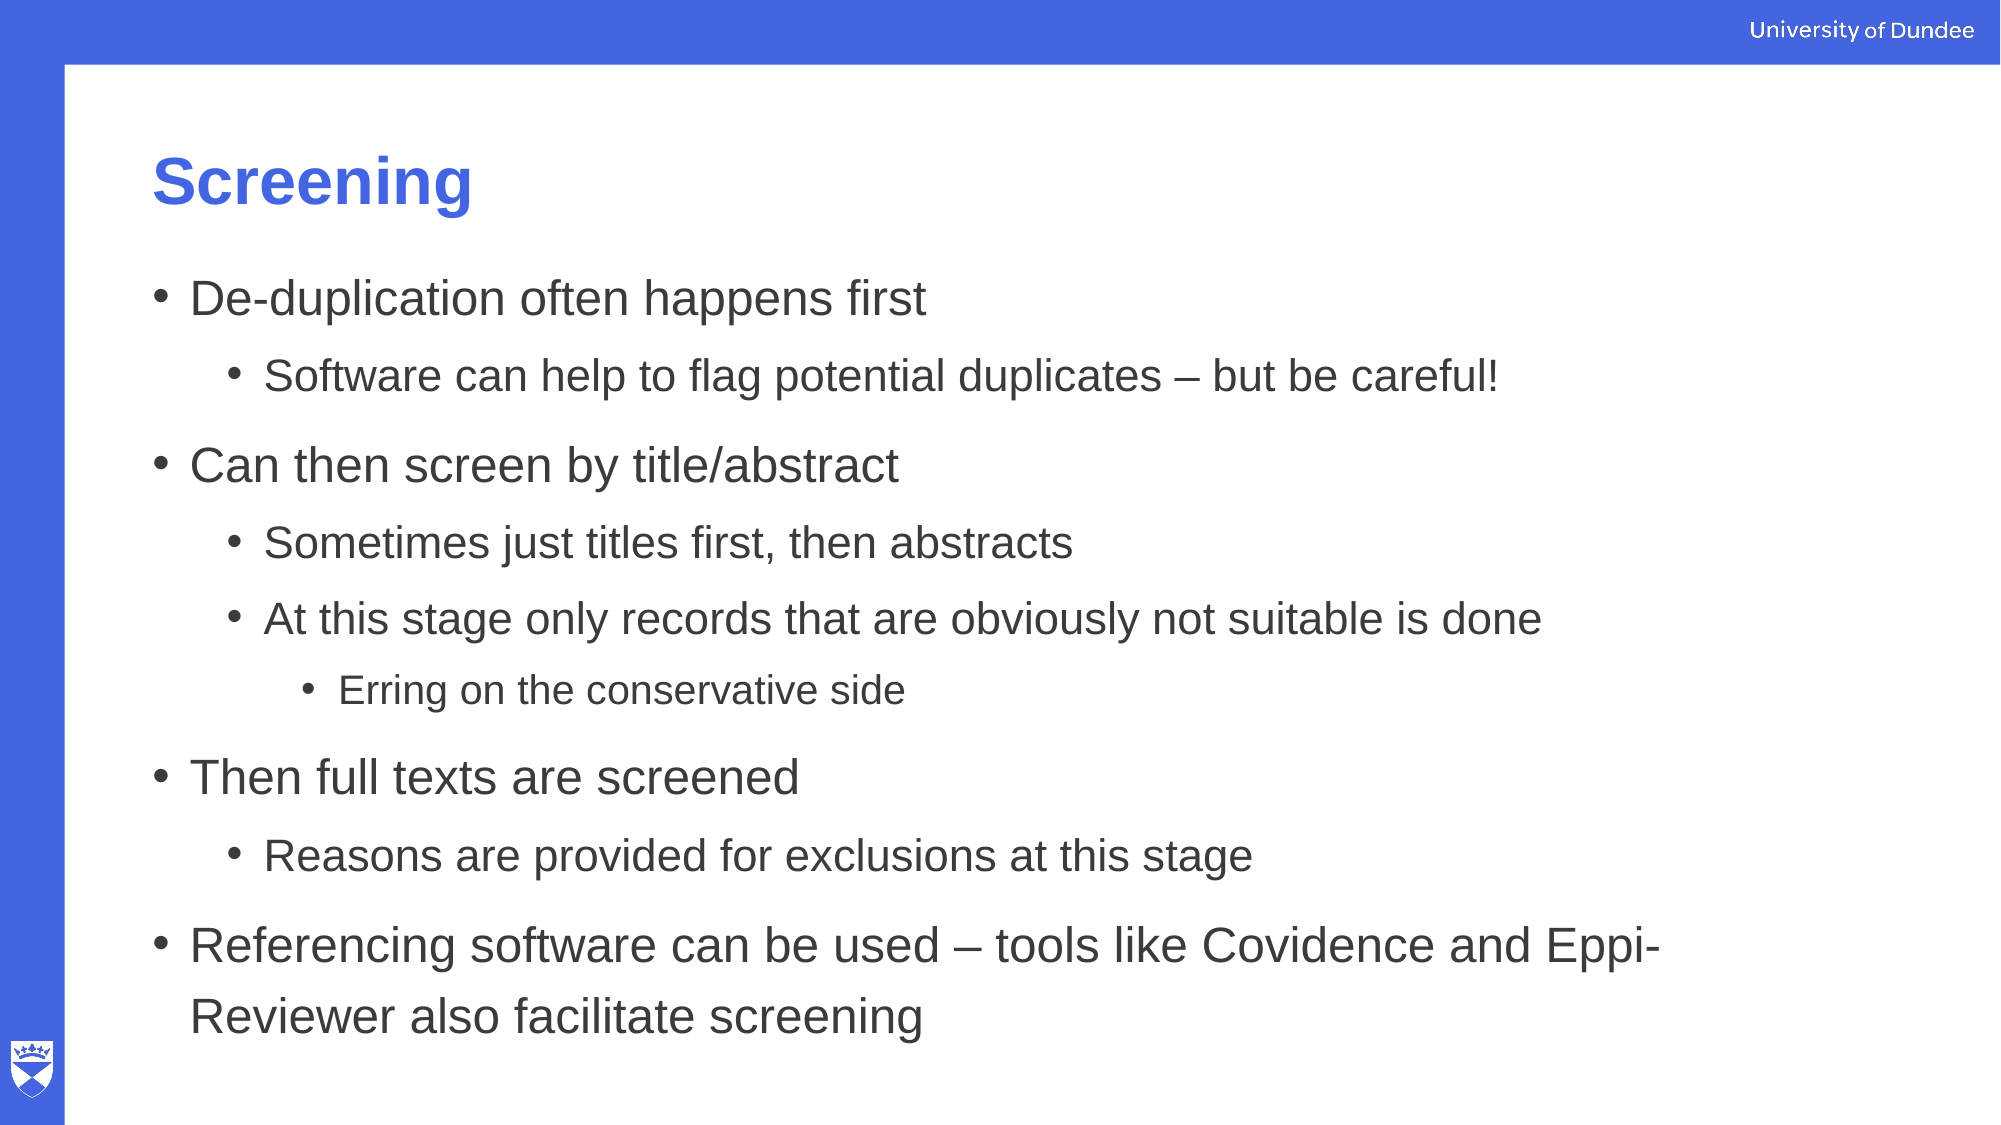

# Screening
De-duplication often happens first
Software can help to flag potential duplicates – but be careful!
Can then screen by title/abstract
Sometimes just titles first, then abstracts
At this stage only records that are obviously not suitable is done
Erring on the conservative side
Then full texts are screened
Reasons are provided for exclusions at this stage
Referencing software can be used – tools like Covidence and Eppi-Reviewer also facilitate screening